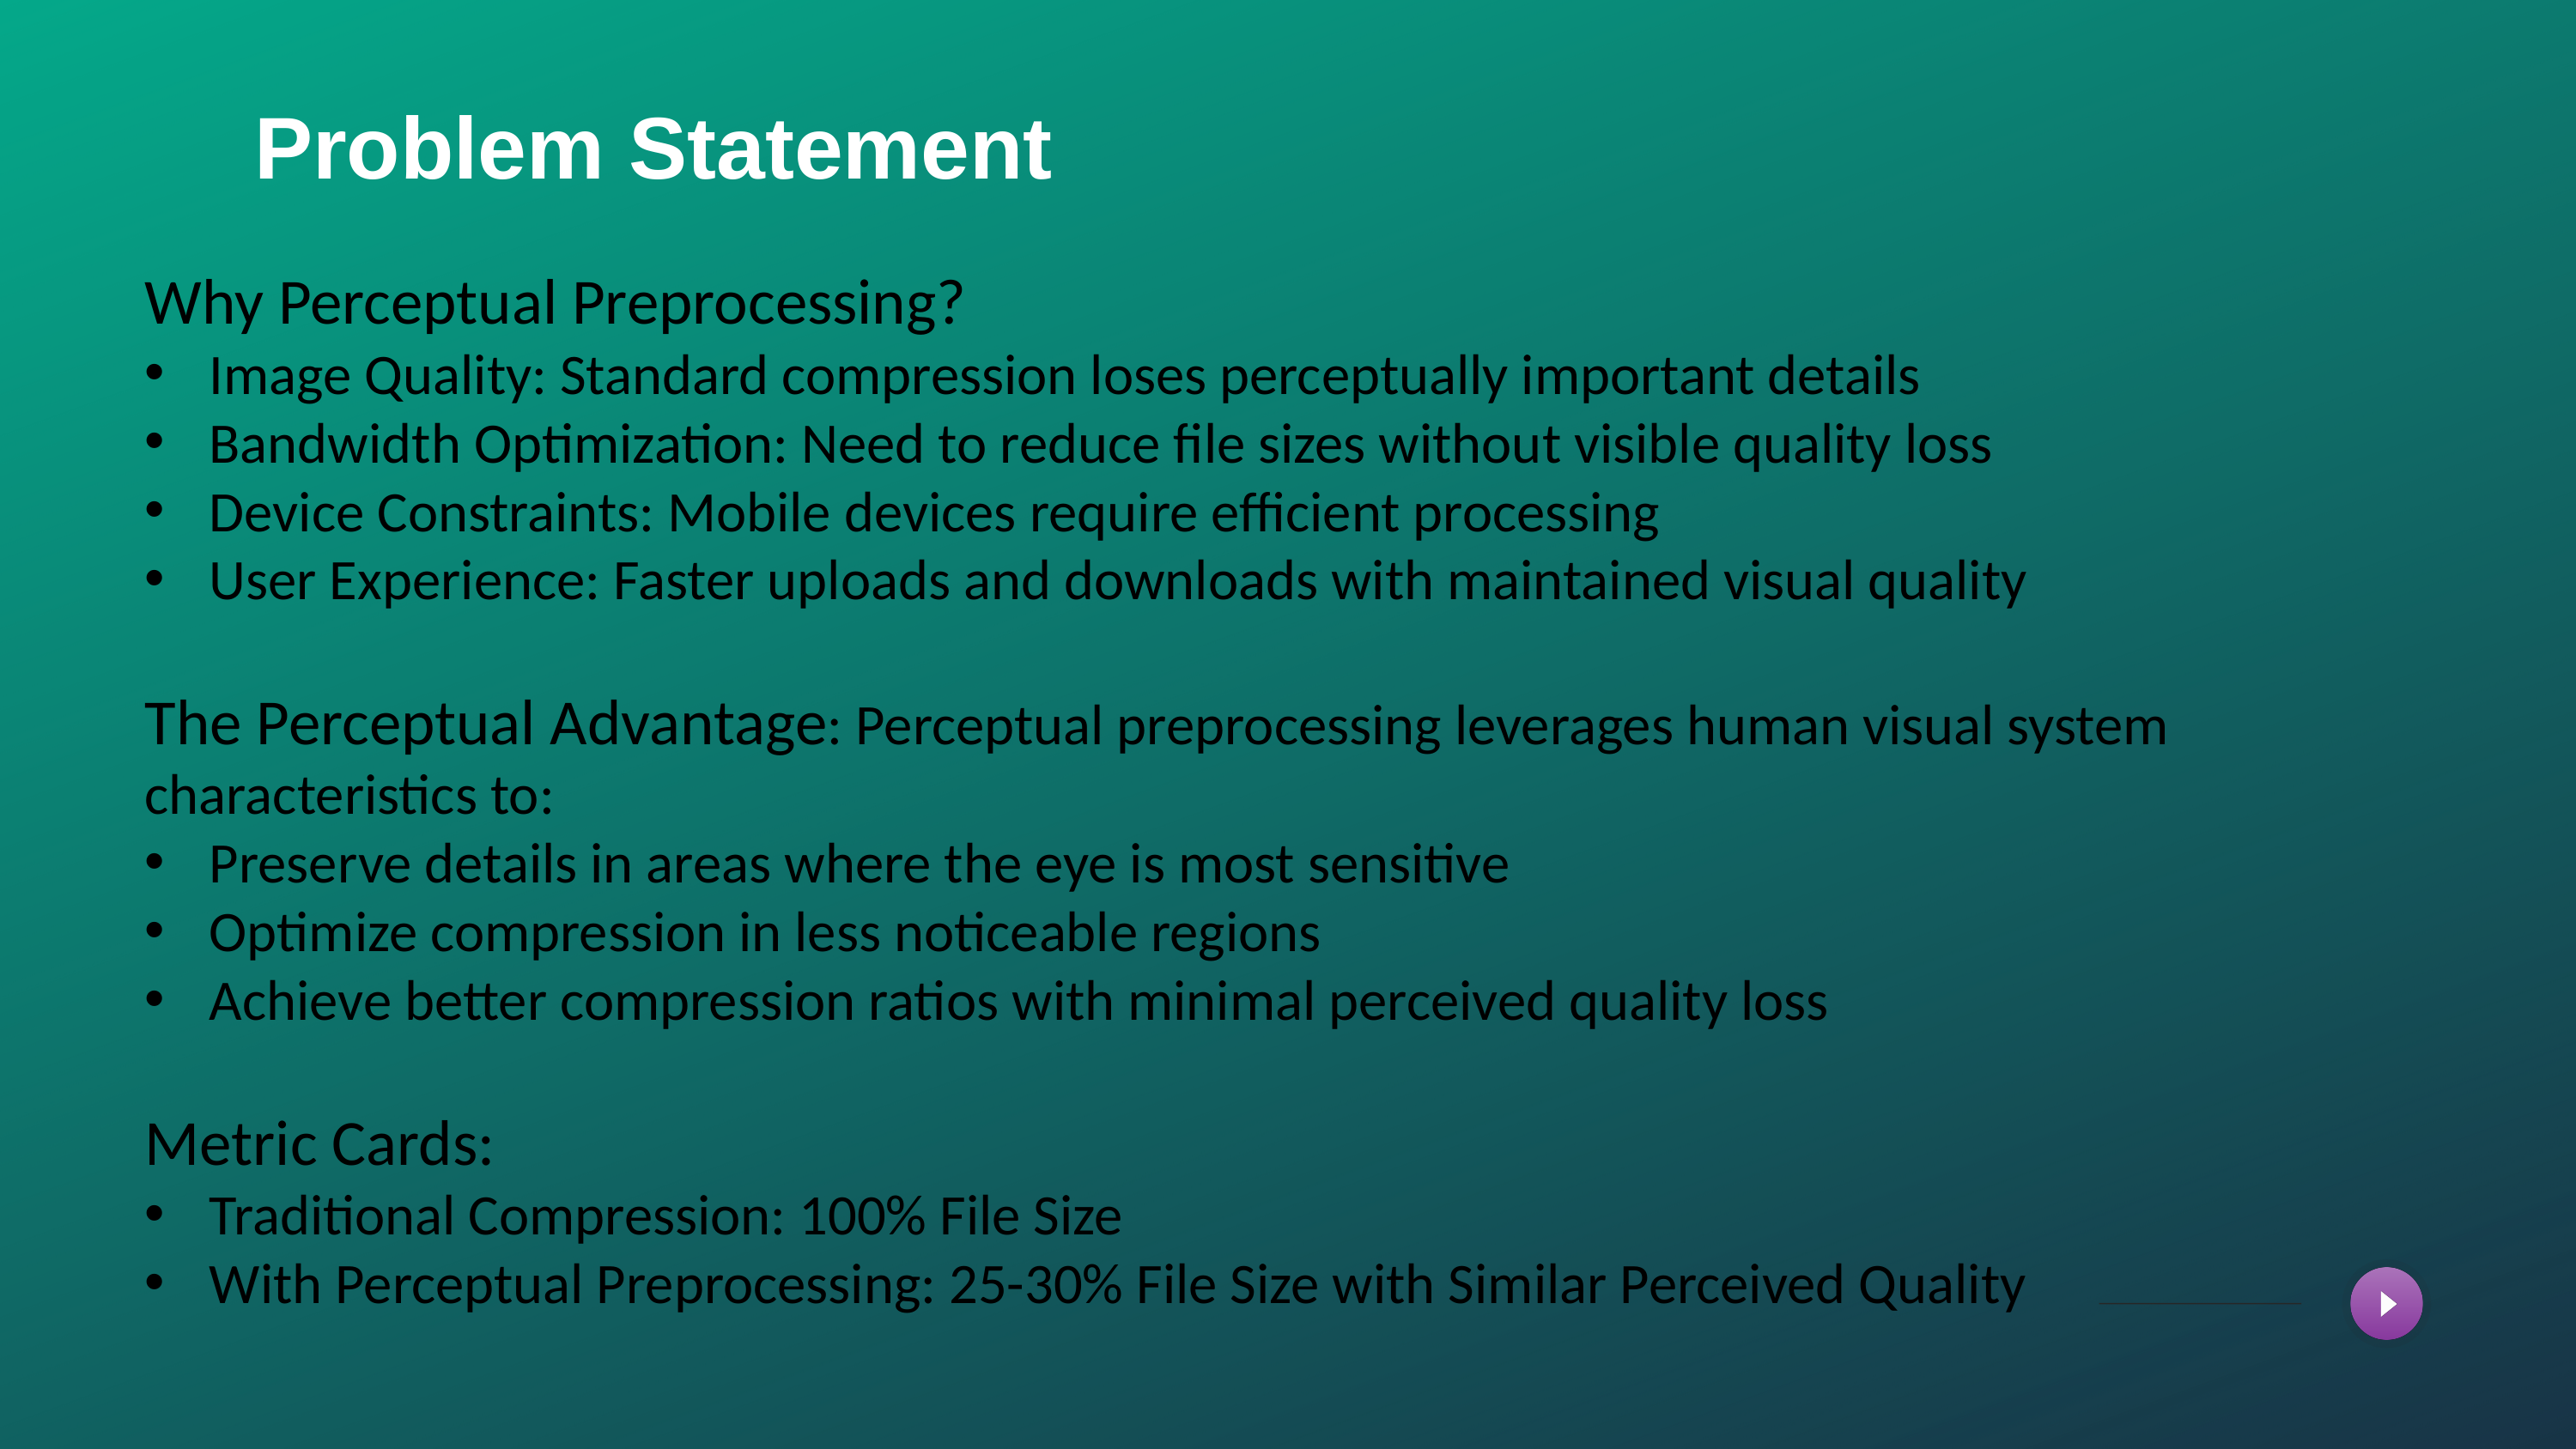

Problem Statement
Why Perceptual Preprocessing?
Image Quality: Standard compression loses perceptually important details
Bandwidth Optimization: Need to reduce file sizes without visible quality loss
Device Constraints: Mobile devices require efficient processing
User Experience: Faster uploads and downloads with maintained visual quality

The Perceptual Advantage: Perceptual preprocessing leverages human visual system characteristics to:
Preserve details in areas where the eye is most sensitive
Optimize compression in less noticeable regions
Achieve better compression ratios with minimal perceived quality loss

Metric Cards:
Traditional Compression: 100% File Size
With Perceptual Preprocessing: 25-30% File Size with Similar Perceived Quality